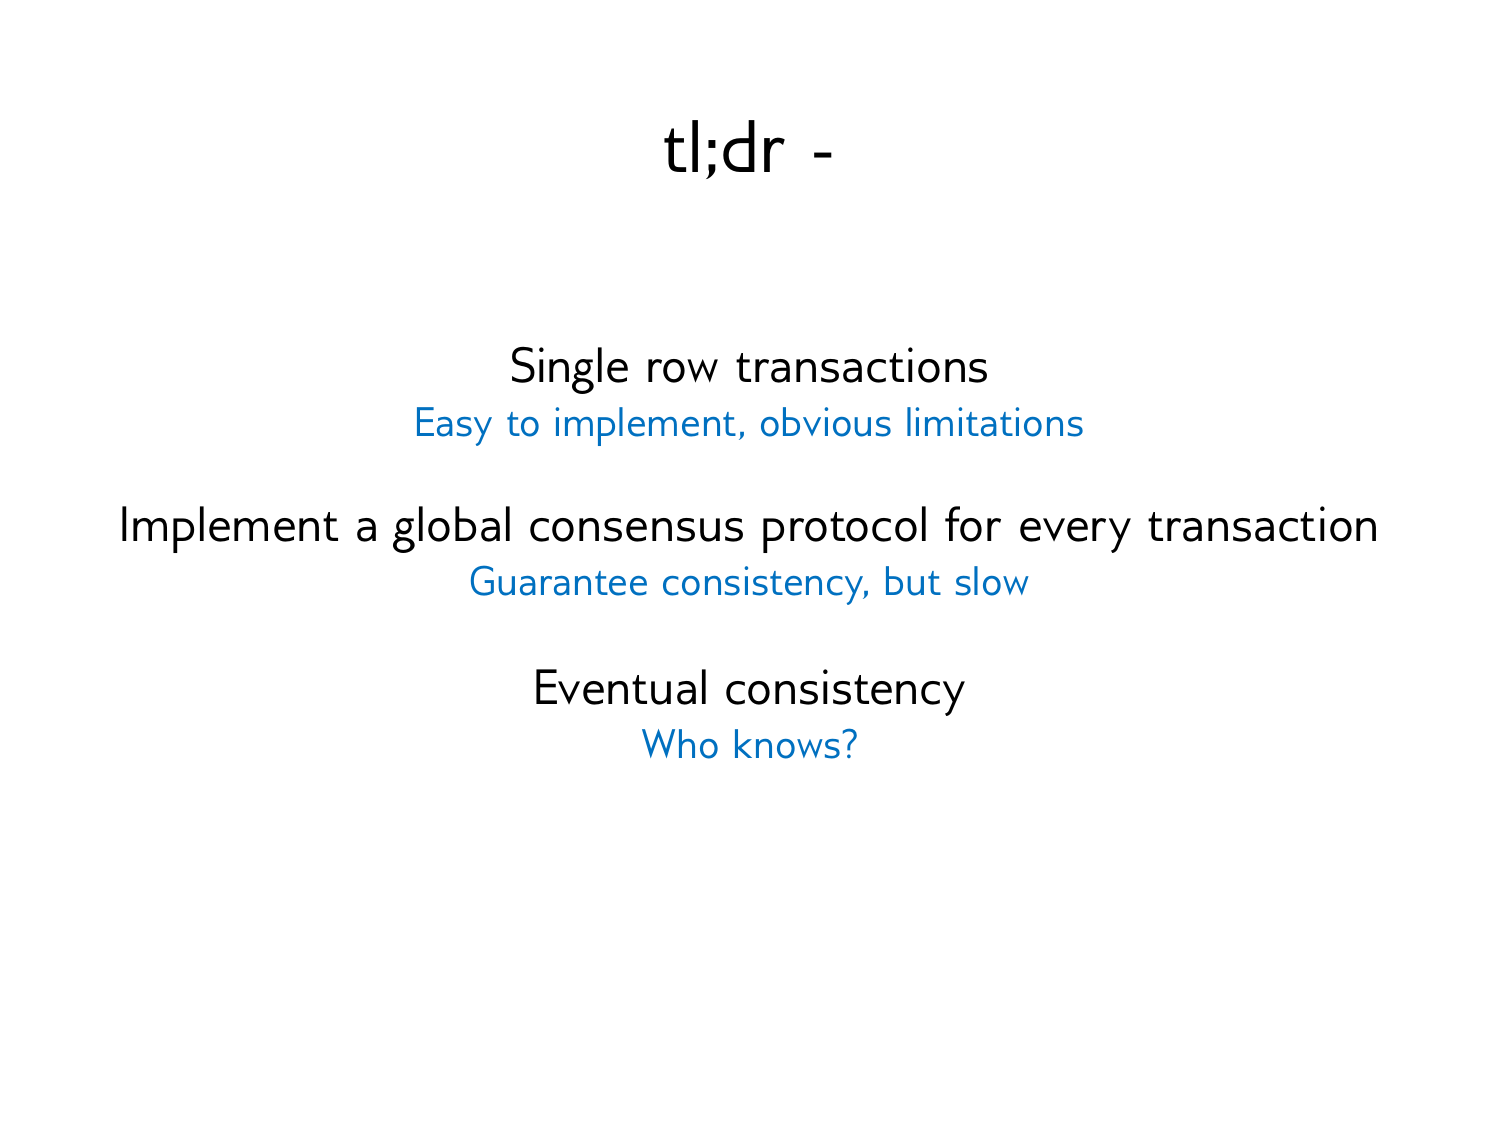

tl;dr -
Single row transactions
Easy to implement, obvious limitations
Implement a global consensus protocol for every transaction
Guarantee consistency, but slow
Eventual consistency
Who knows?